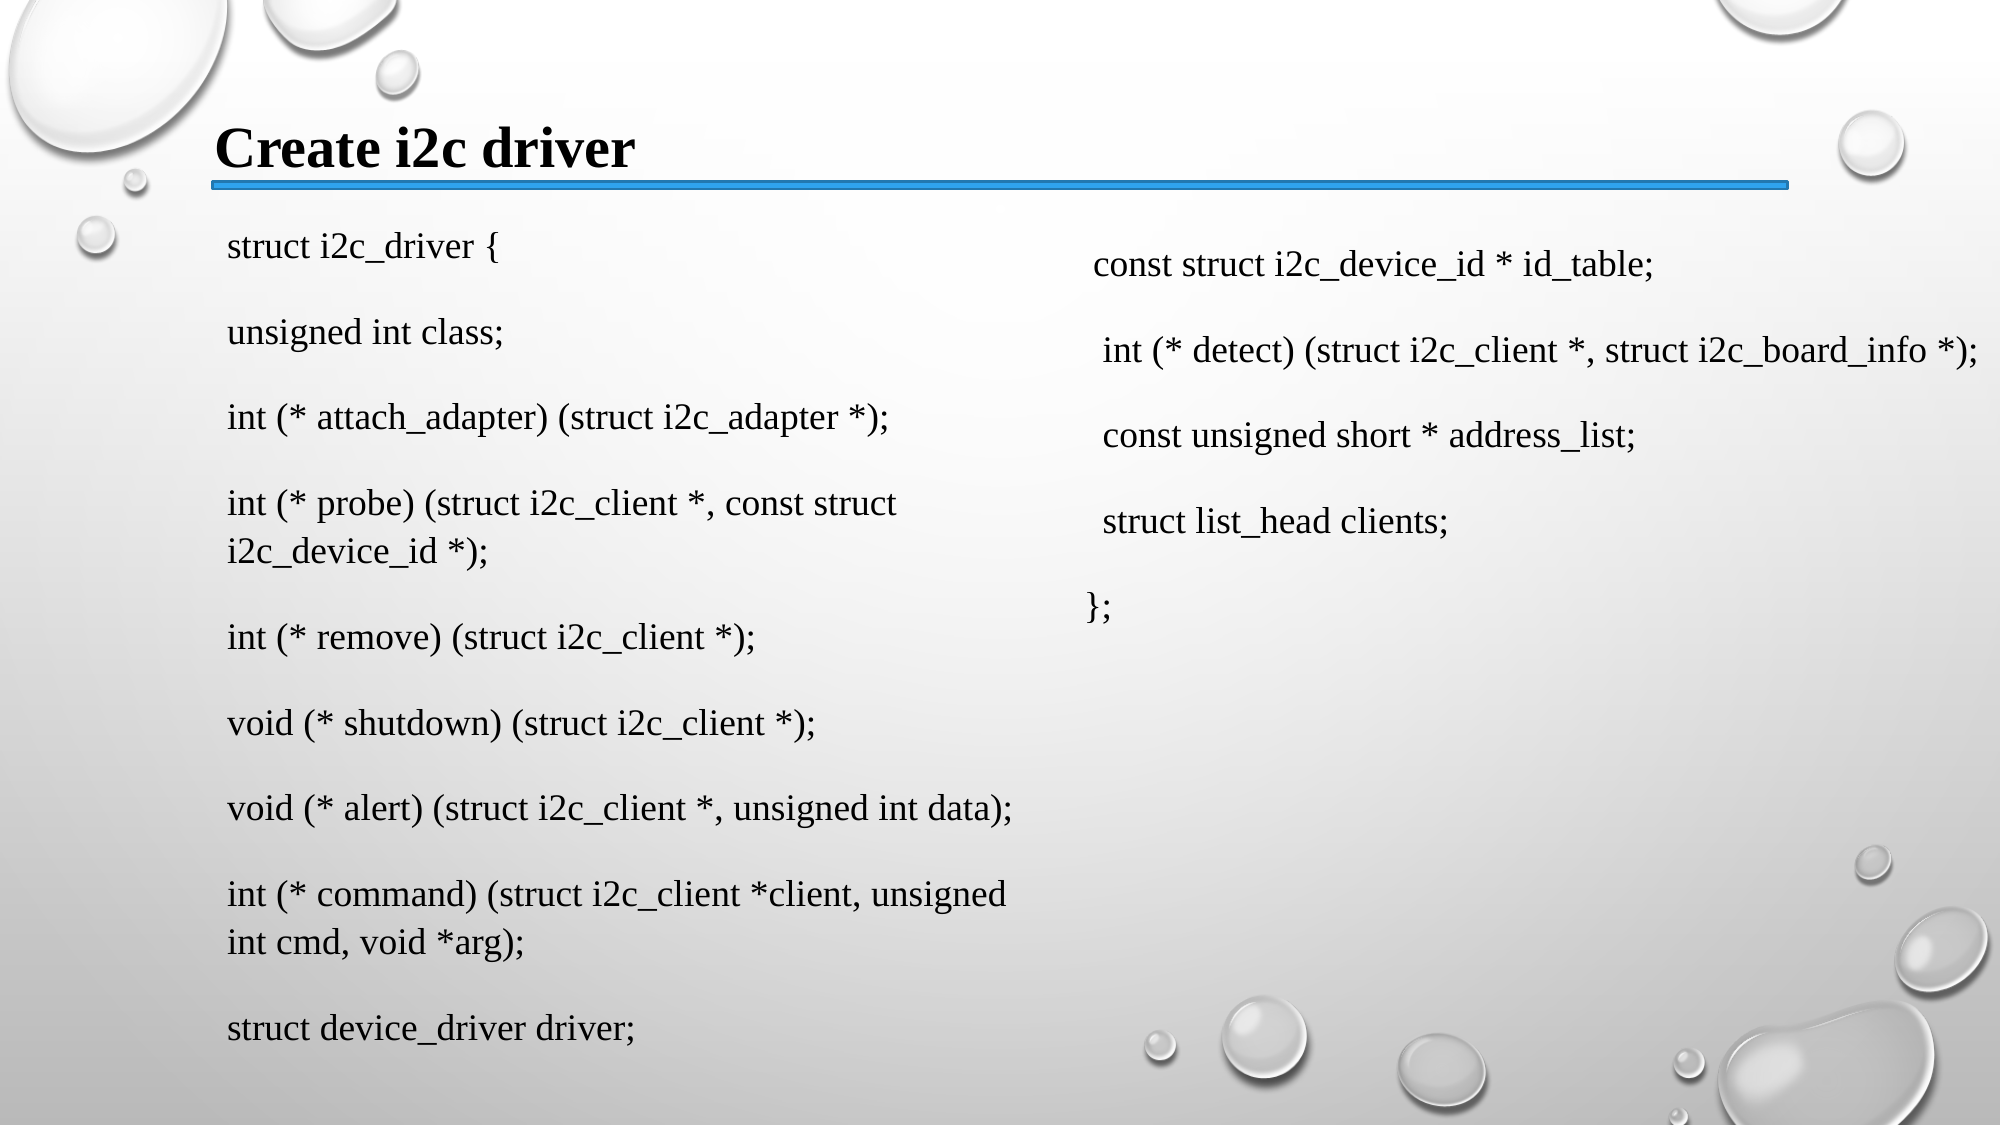

Create i2c driver

struct i2c_driver {
unsigned int class;
int (* attach_adapter) (struct i2c_adapter *);
int (* probe) (struct i2c_client *, const struct i2c_device_id *);
int (* remove) (struct i2c_client *);
void (* shutdown) (struct i2c_client *);
void (* alert) (struct i2c_client *, unsigned int data);
int (* command) (struct i2c_client *client, unsigned int cmd, void *arg);
struct device_driver driver;
 const struct i2c_device_id * id_table;
  int (* detect) (struct i2c_client *, struct i2c_board_info *);
  const unsigned short * address_list;
  struct list_head clients;
};